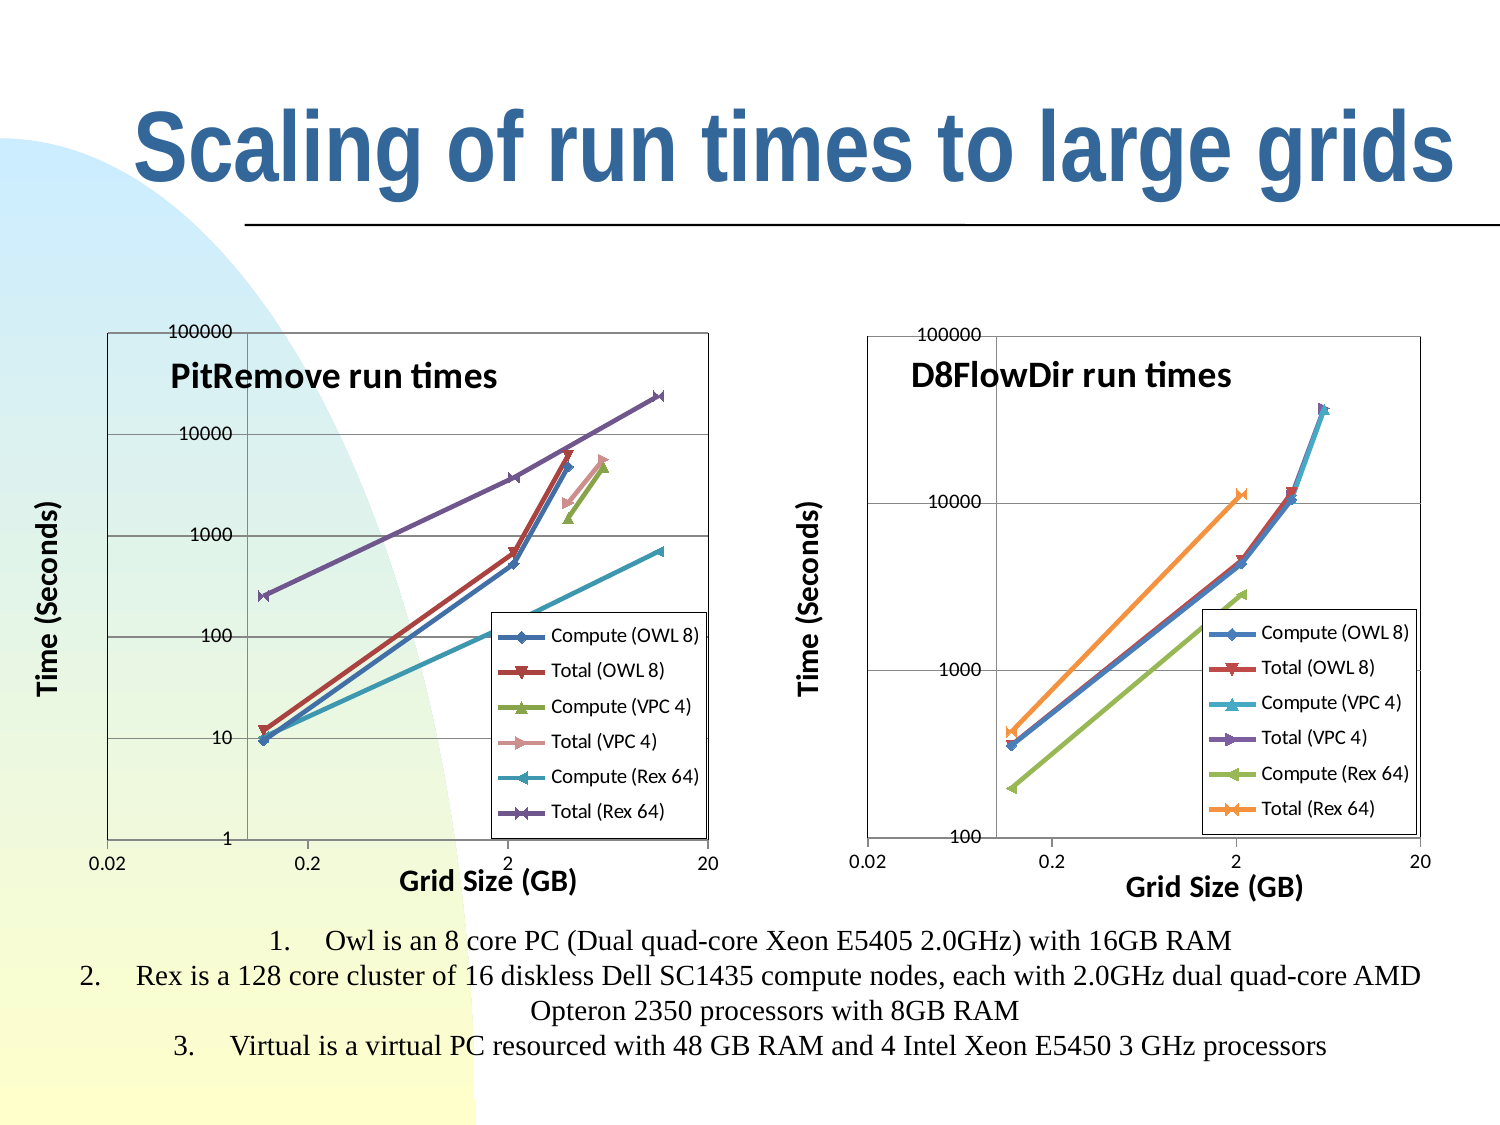

# Scaling of run times to large grids

### Chart: D8FlowDir run times

| Category |  |  |  |  |  |  |
|---|---|---|---|---|---|---|

### Chart: PitRemove run times

| Category |  |  |  |  |  |  |
|---|---|---|---|---|---|---|
Owl is an 8 core PC (Dual quad-core Xeon E5405 2.0GHz) with 16GB RAM
Rex is a 128 core cluster of 16 diskless Dell SC1435 compute nodes, each with 2.0GHz dual quad-core AMD Opteron 2350 processors with 8GB RAM
Virtual is a virtual PC resourced with 48 GB RAM and 4 Intel Xeon E5450 3 GHz processors